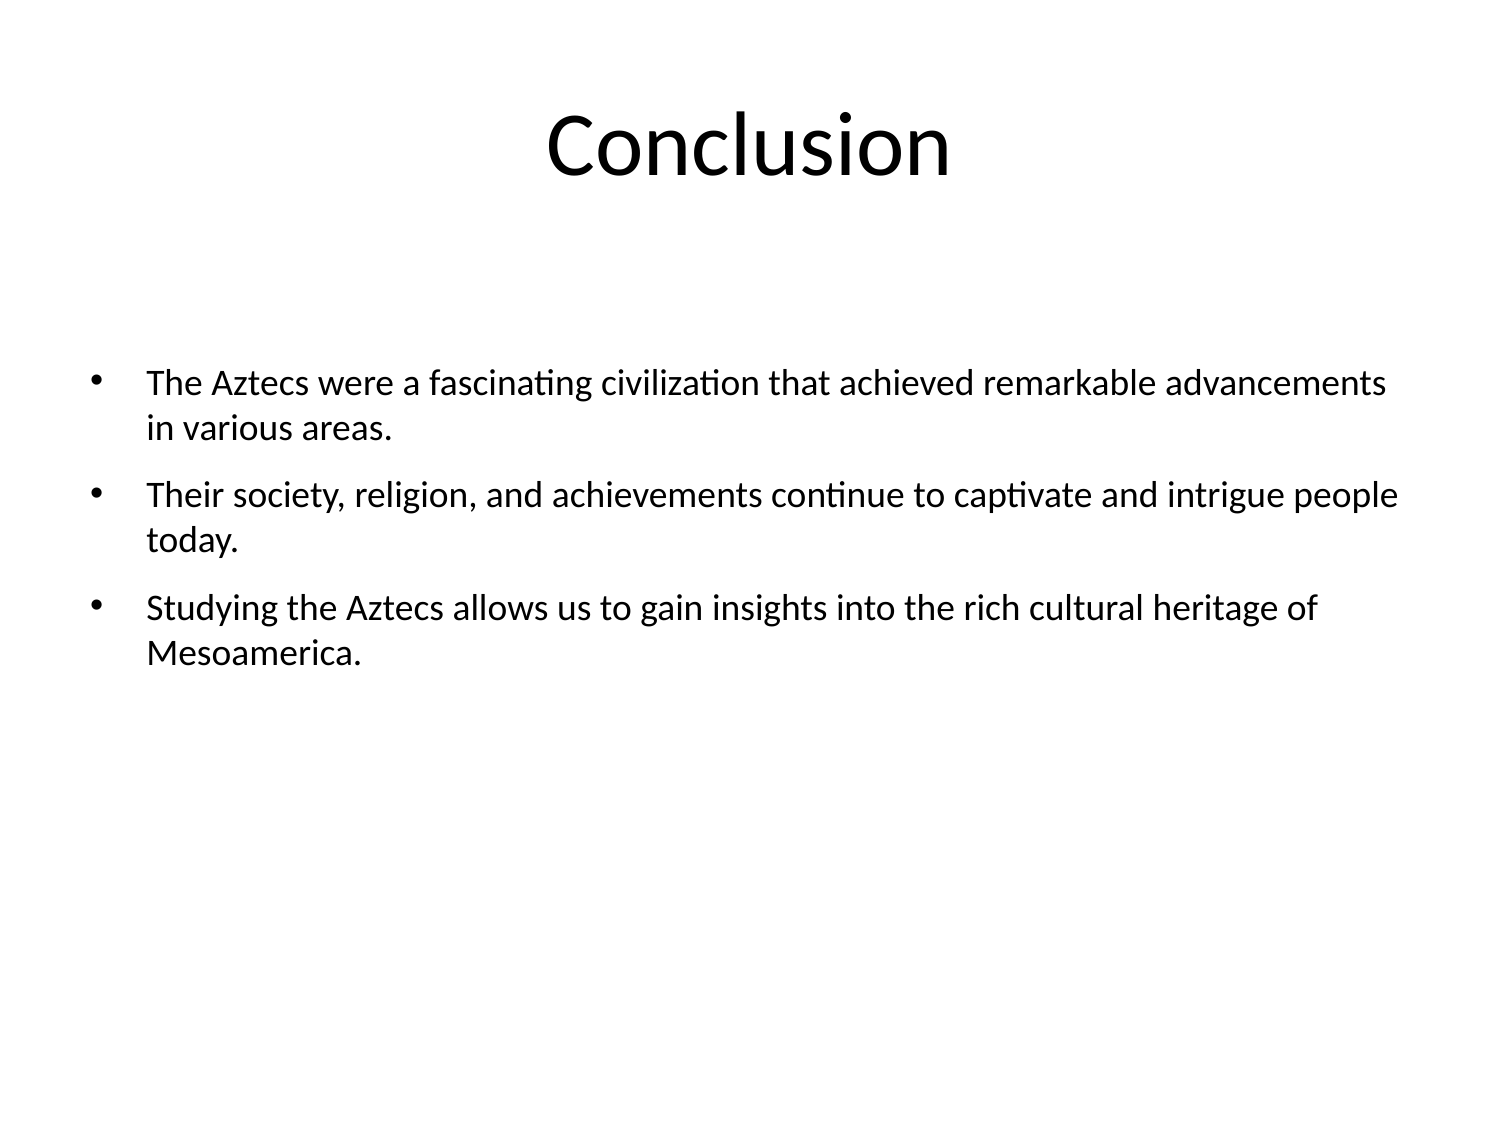

# Conclusion

The Aztecs were a fascinating civilization that achieved remarkable advancements in various areas.
Their society, religion, and achievements continue to captivate and intrigue people today.
Studying the Aztecs allows us to gain insights into the rich cultural heritage of Mesoamerica.